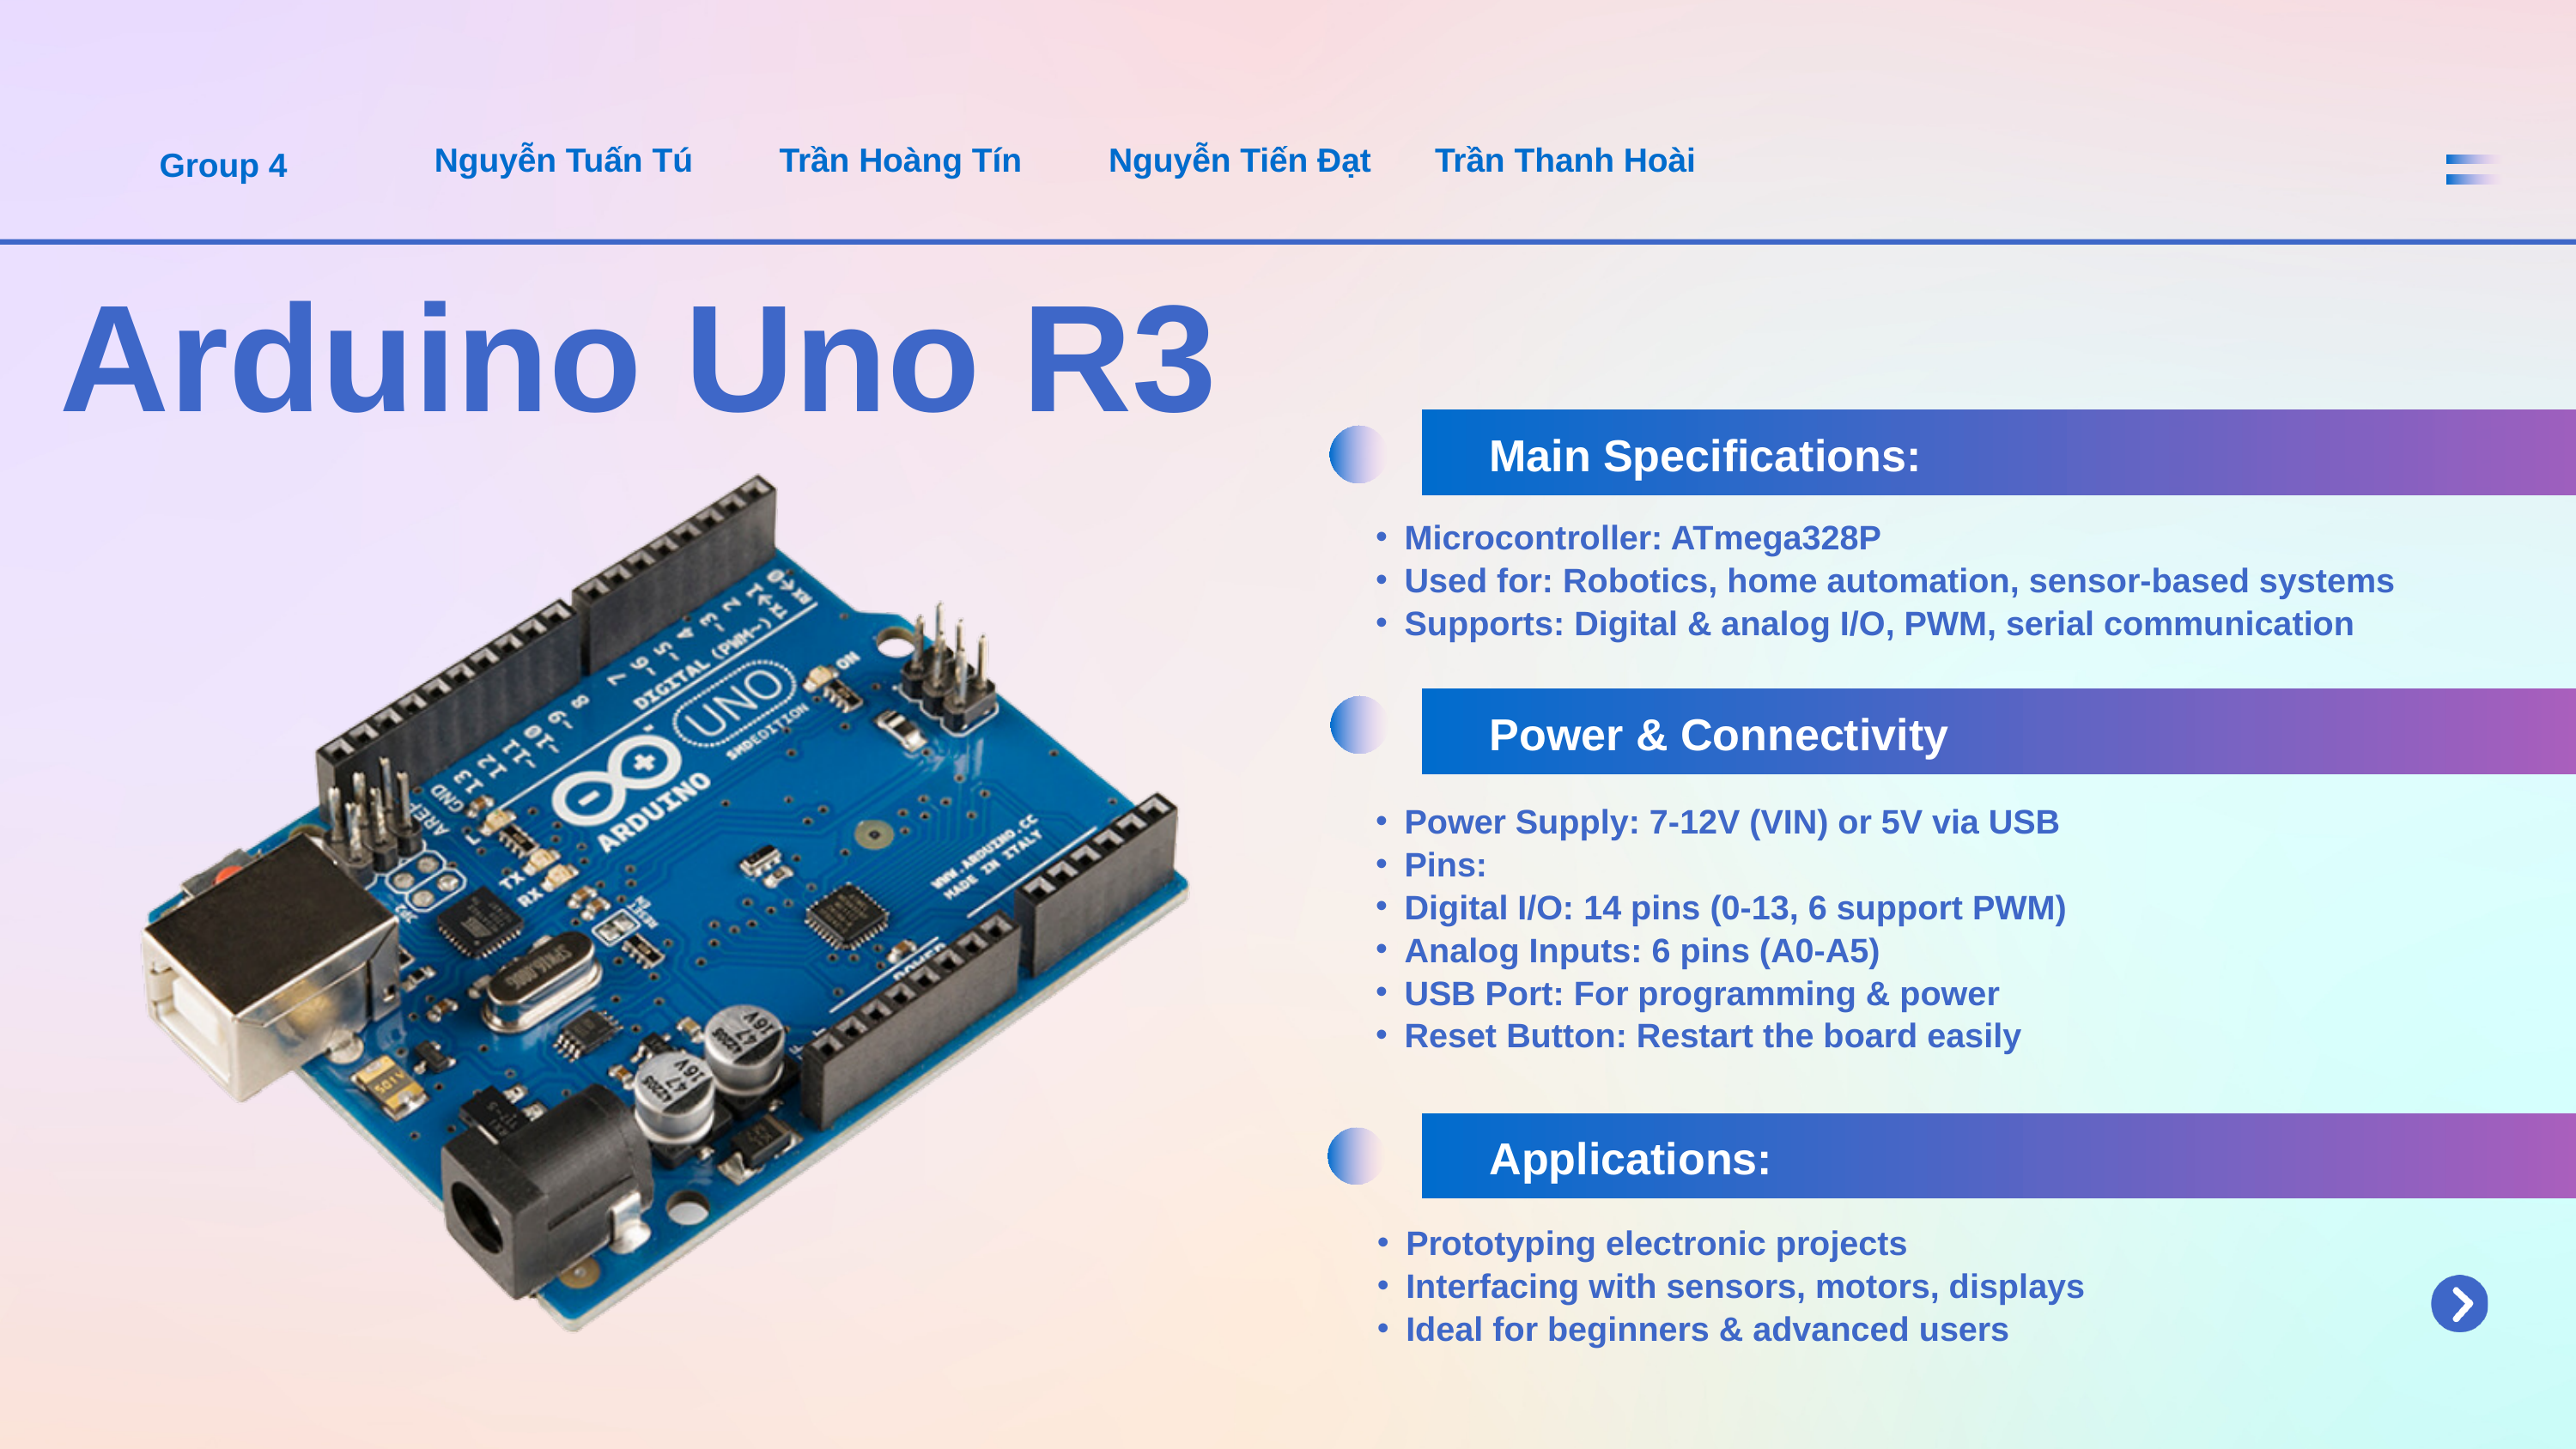

Nguyễn Tuấn Tú
Trần Hoàng Tín
Nguyễn Tiến Đạt
Trần Thanh Hoài
Group 4

Arduino Uno R3

Main Specifications:

Microcontroller: ATmega328P
Used for: Robotics, home automation, sensor-based systems
Supports: Digital & analog I/O, PWM, serial communication

Power & Connectivity
Power Supply: 7-12V (VIN) or 5V via USB
Pins:
Digital I/O: 14 pins (0-13, 6 support PWM)
Analog Inputs: 6 pins (A0-A5)
USB Port: For programming & power
Reset Button: Restart the board easily

Applications:
Prototyping electronic projects
Interfacing with sensors, motors, displays
Ideal for beginners & advanced users